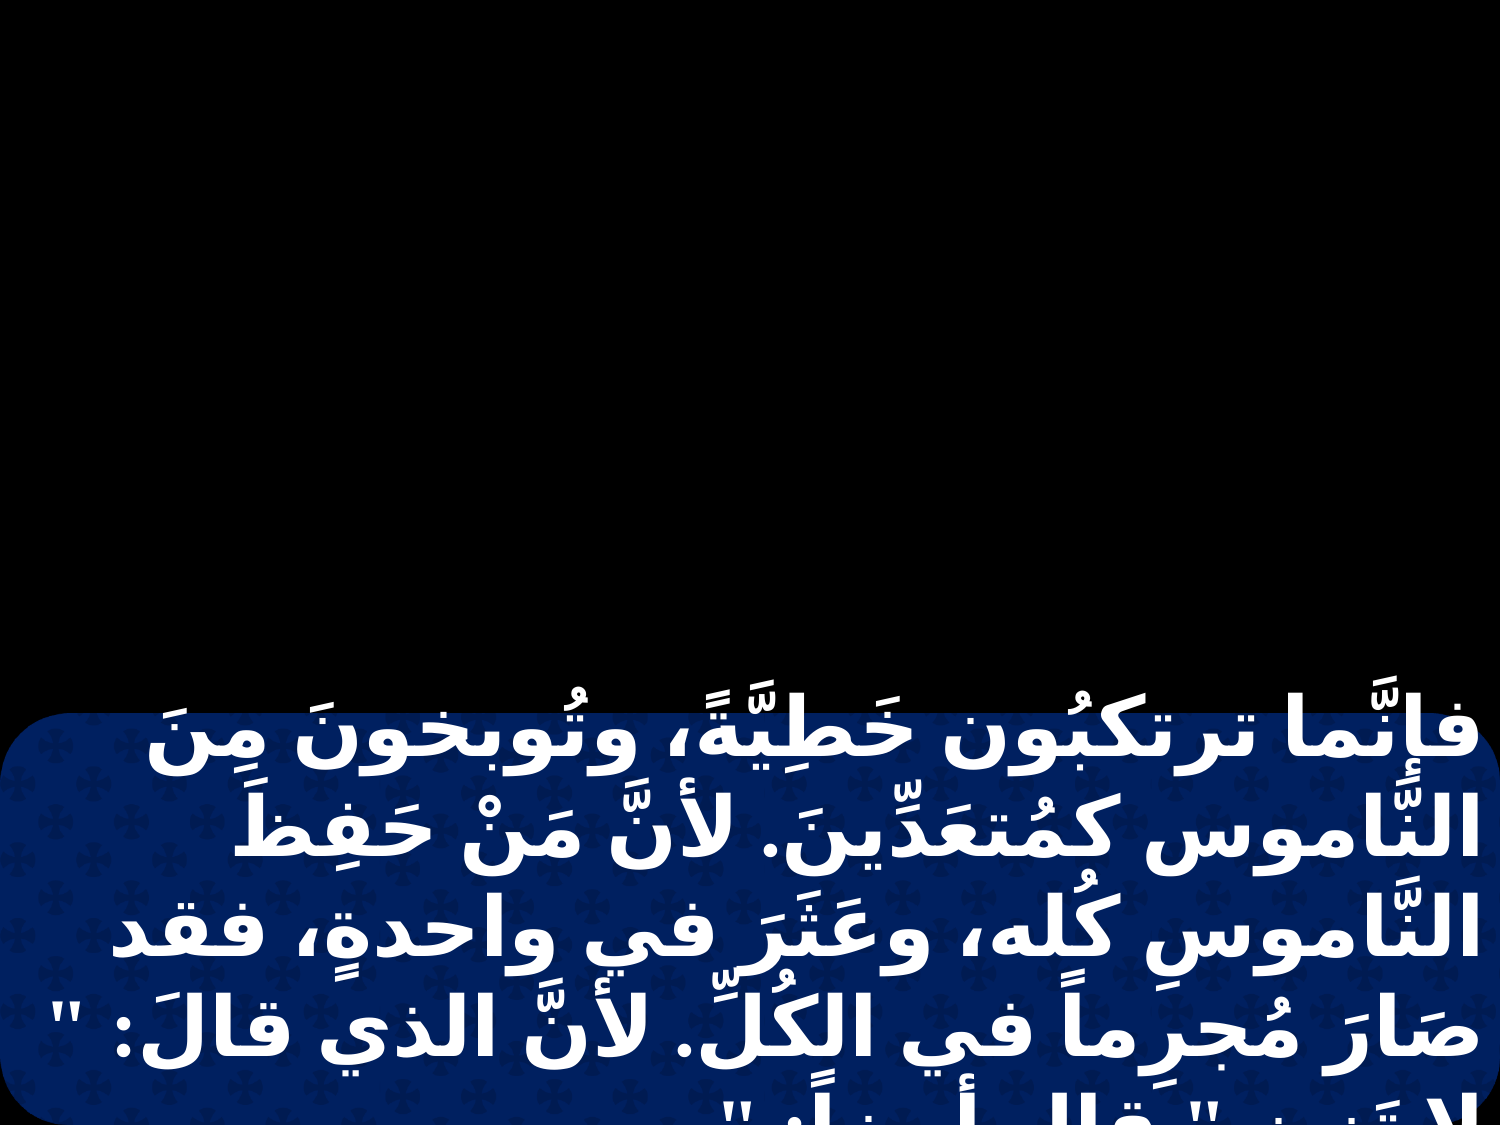

فإنَّما ترتكبُون خَطِيَّةً، وتُوبخونَ مِنَ النَّاموس كمُتعَدِّينَ. لأنَّ مَنْ حَفِظَ النَّاموسِ كُله، وعَثَرَ في واحدةٍ، فقد صَارَ مُجرِماً في الكُلِّ. لأنَّ الذي قالَ: " لا تَزن " قال أيضاً: "